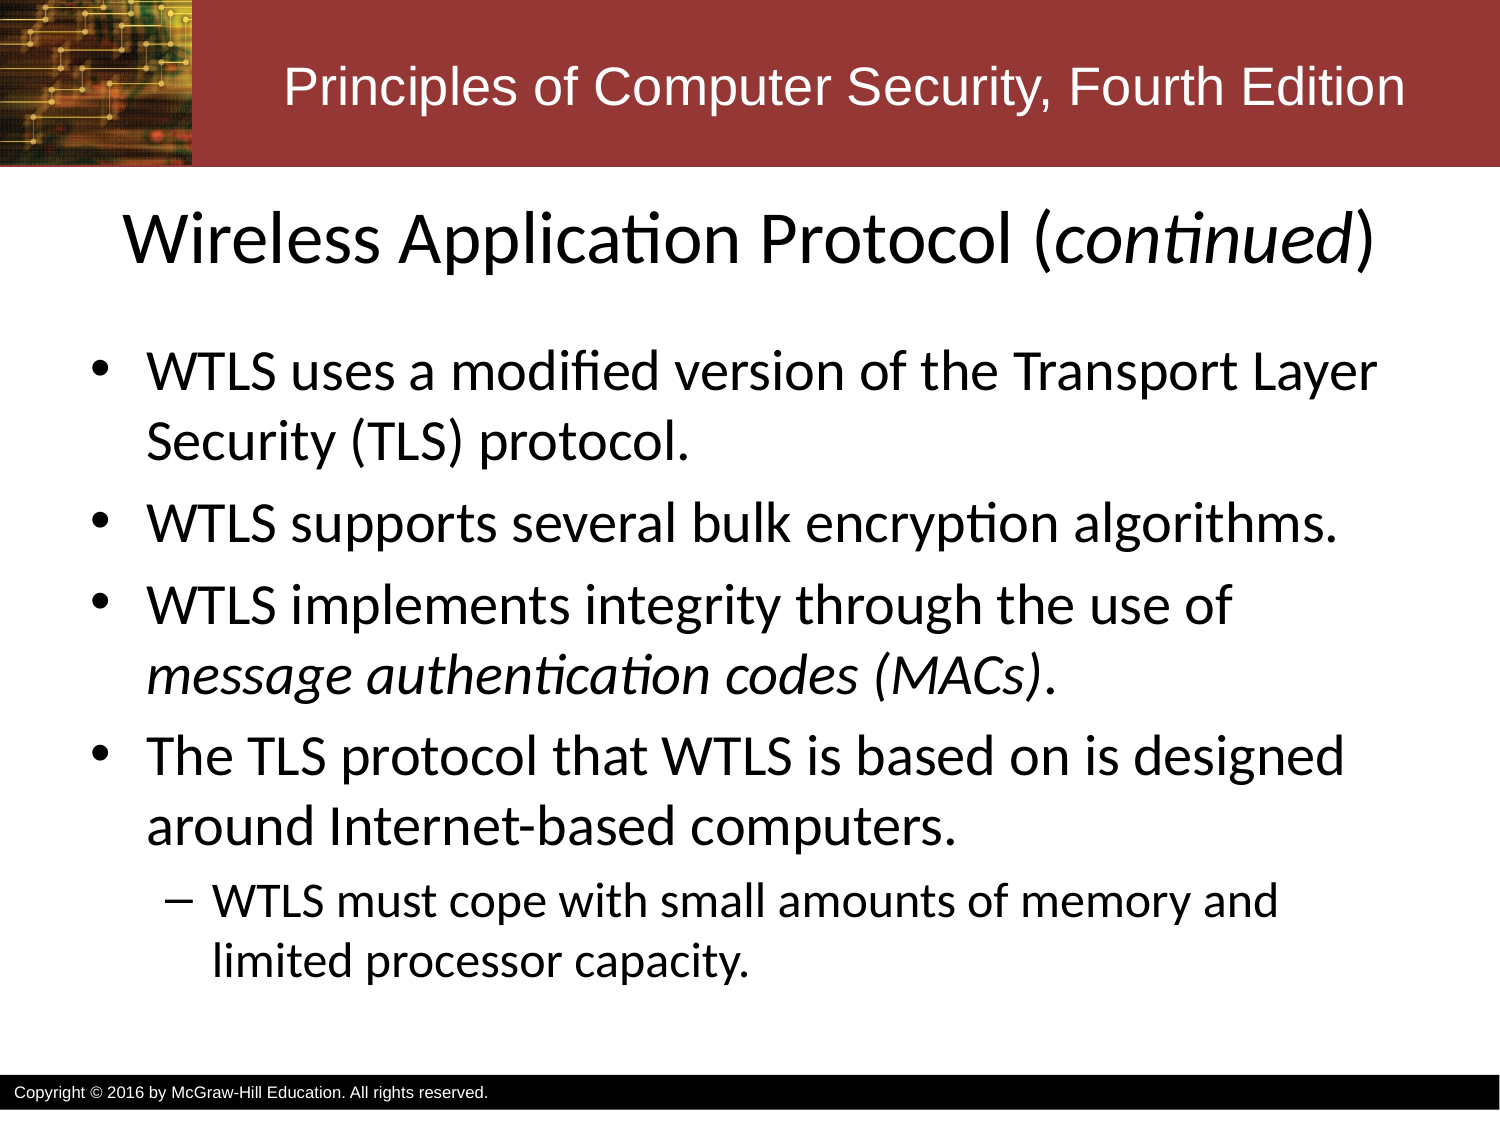

# Wireless Application Protocol (continued)
WTLS uses a modified version of the Transport Layer Security (TLS) protocol.
WTLS supports several bulk encryption algorithms.
WTLS implements integrity through the use of message authentication codes (MACs).
The TLS protocol that WTLS is based on is designed around Internet-based computers.
WTLS must cope with small amounts of memory and limited processor capacity.